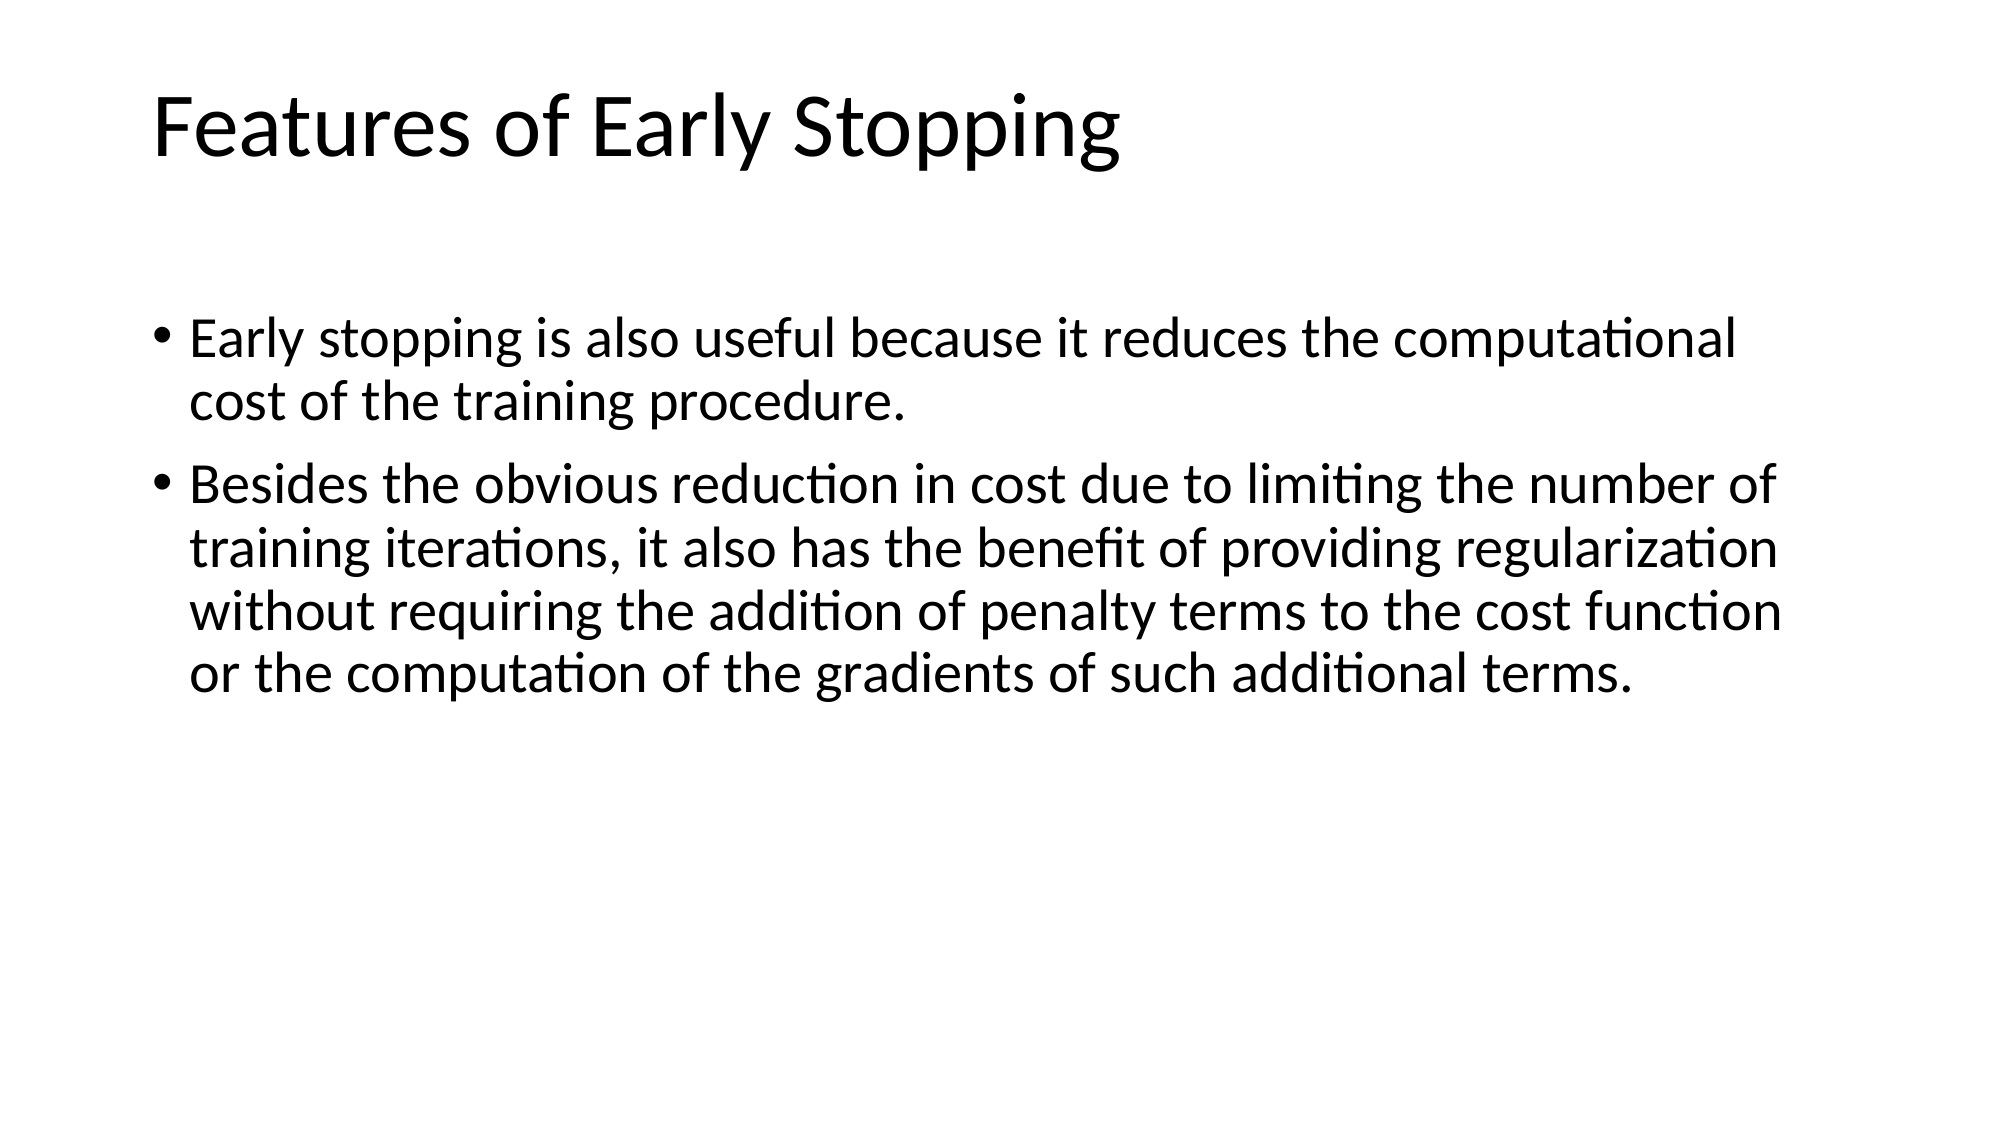

# Features of Early Stopping
Early stopping is also useful because it reduces the computational cost of the training procedure.
Besides the obvious reduction in cost due to limiting the number of training iterations, it also has the benefit of providing regularization without requiring the addition of penalty terms to the cost function or the computation of the gradients of such additional terms.